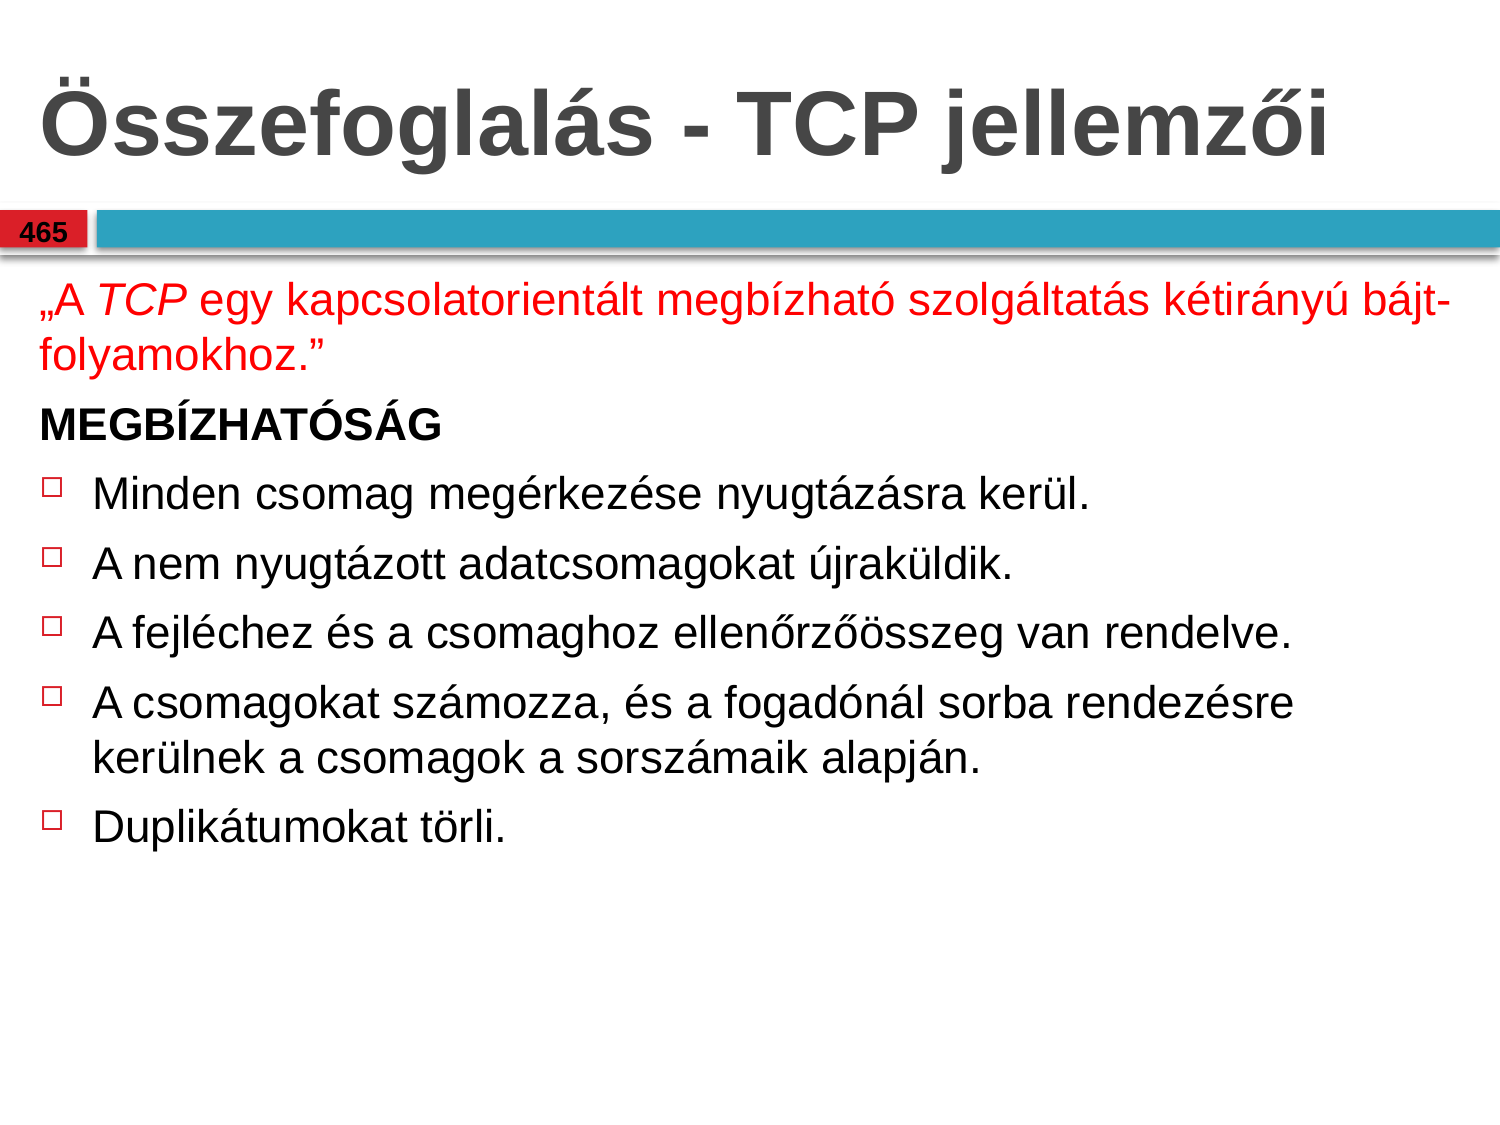

# Összefoglalás - TCP jellemzői
465
„A TCP egy kapcsolatorientált megbízható szolgáltatás kétirányú bájt-folyamokhoz.”
Megbízhatóság
Minden csomag megérkezése nyugtázásra kerül.
A nem nyugtázott adatcsomagokat újraküldik.
A fejléchez és a csomaghoz ellenőrzőösszeg van rendelve.
A csomagokat számozza, és a fogadónál sorba rendezésre kerülnek a csomagok a sorszámaik alapján.
Duplikátumokat törli.